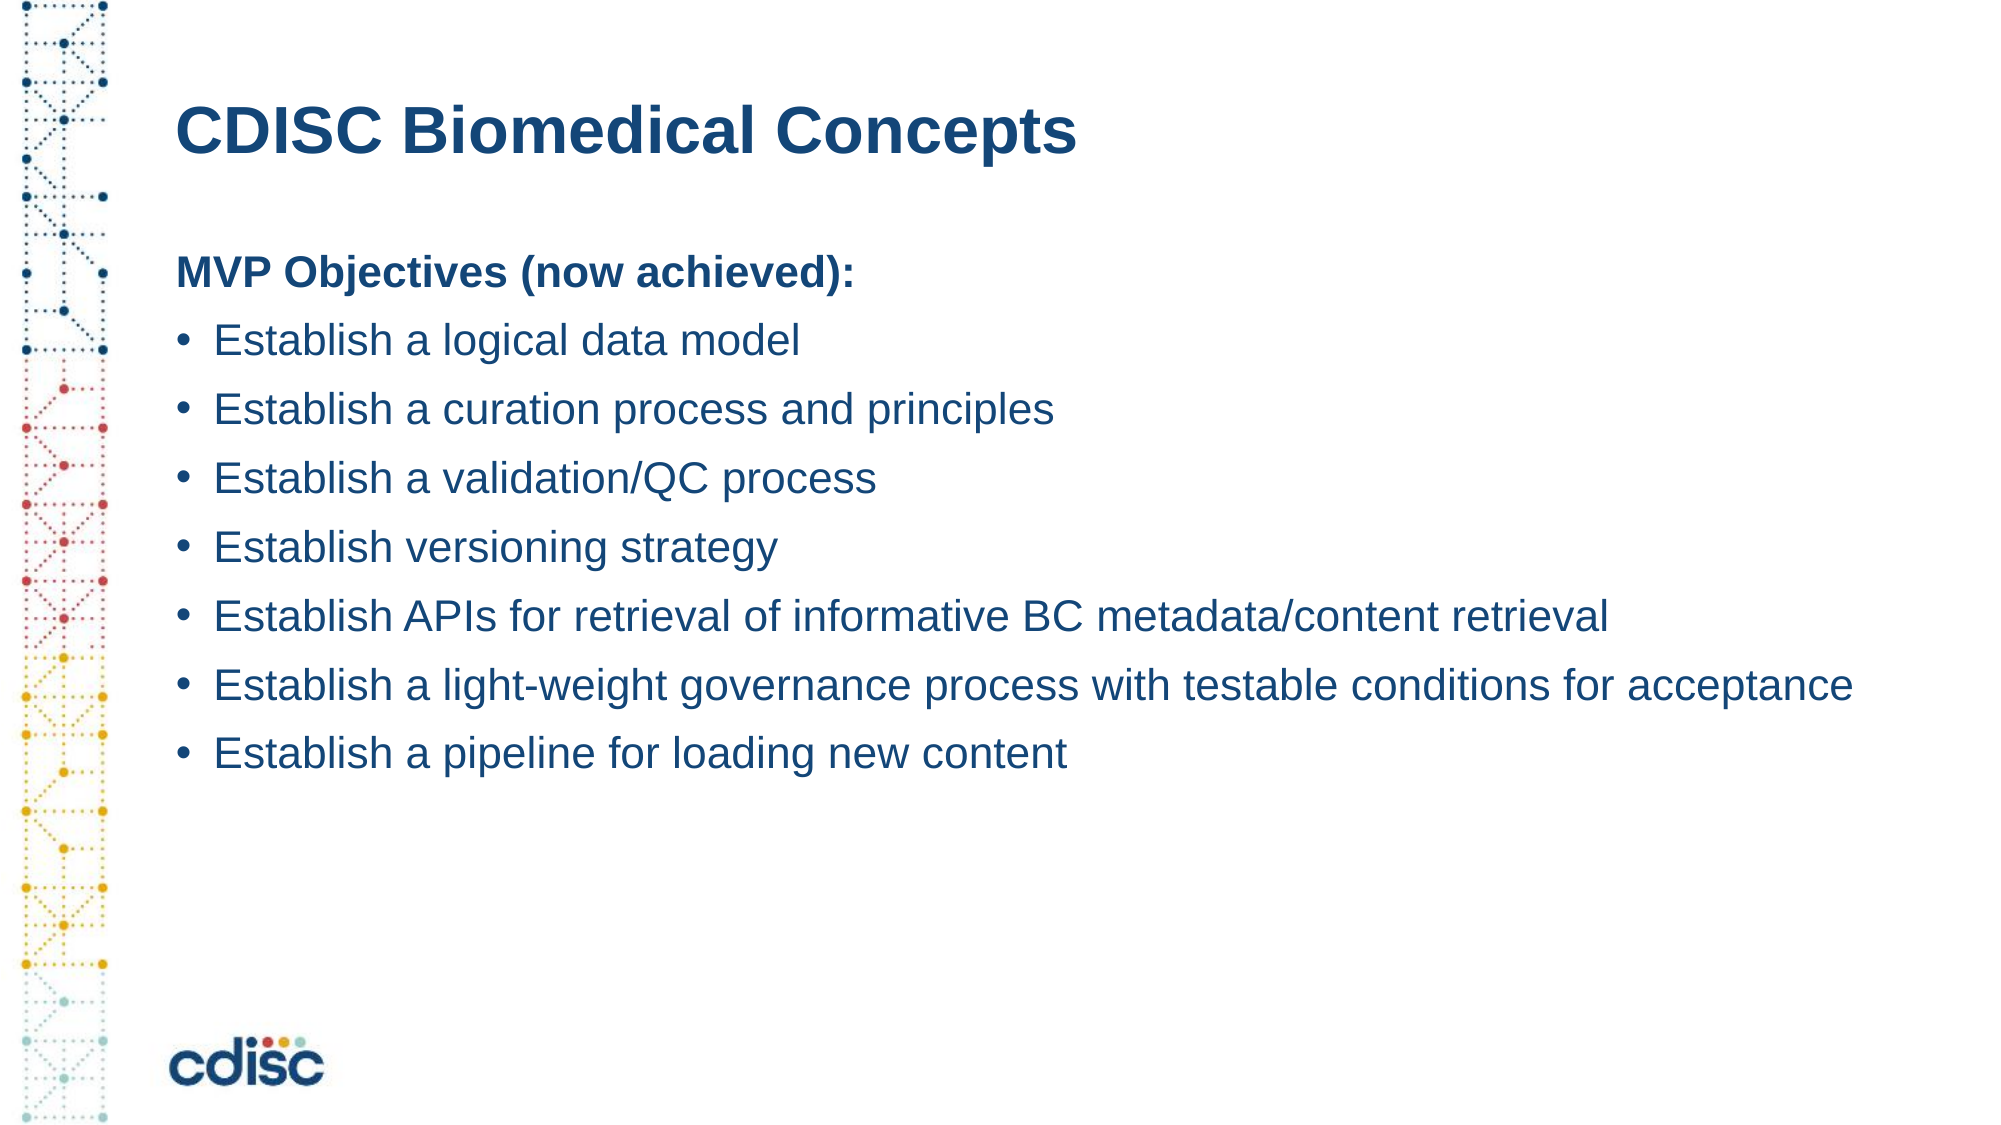

# CDISC Biomedical Concepts

MVP Objectives (now achieved):
Establish a logical data model
Establish a curation process and principles
Establish a validation/QC process
Establish versioning strategy
Establish APIs for retrieval of informative BC metadata/content retrieval
Establish a light-weight governance process with testable conditions for acceptance
Establish a pipeline for loading new content